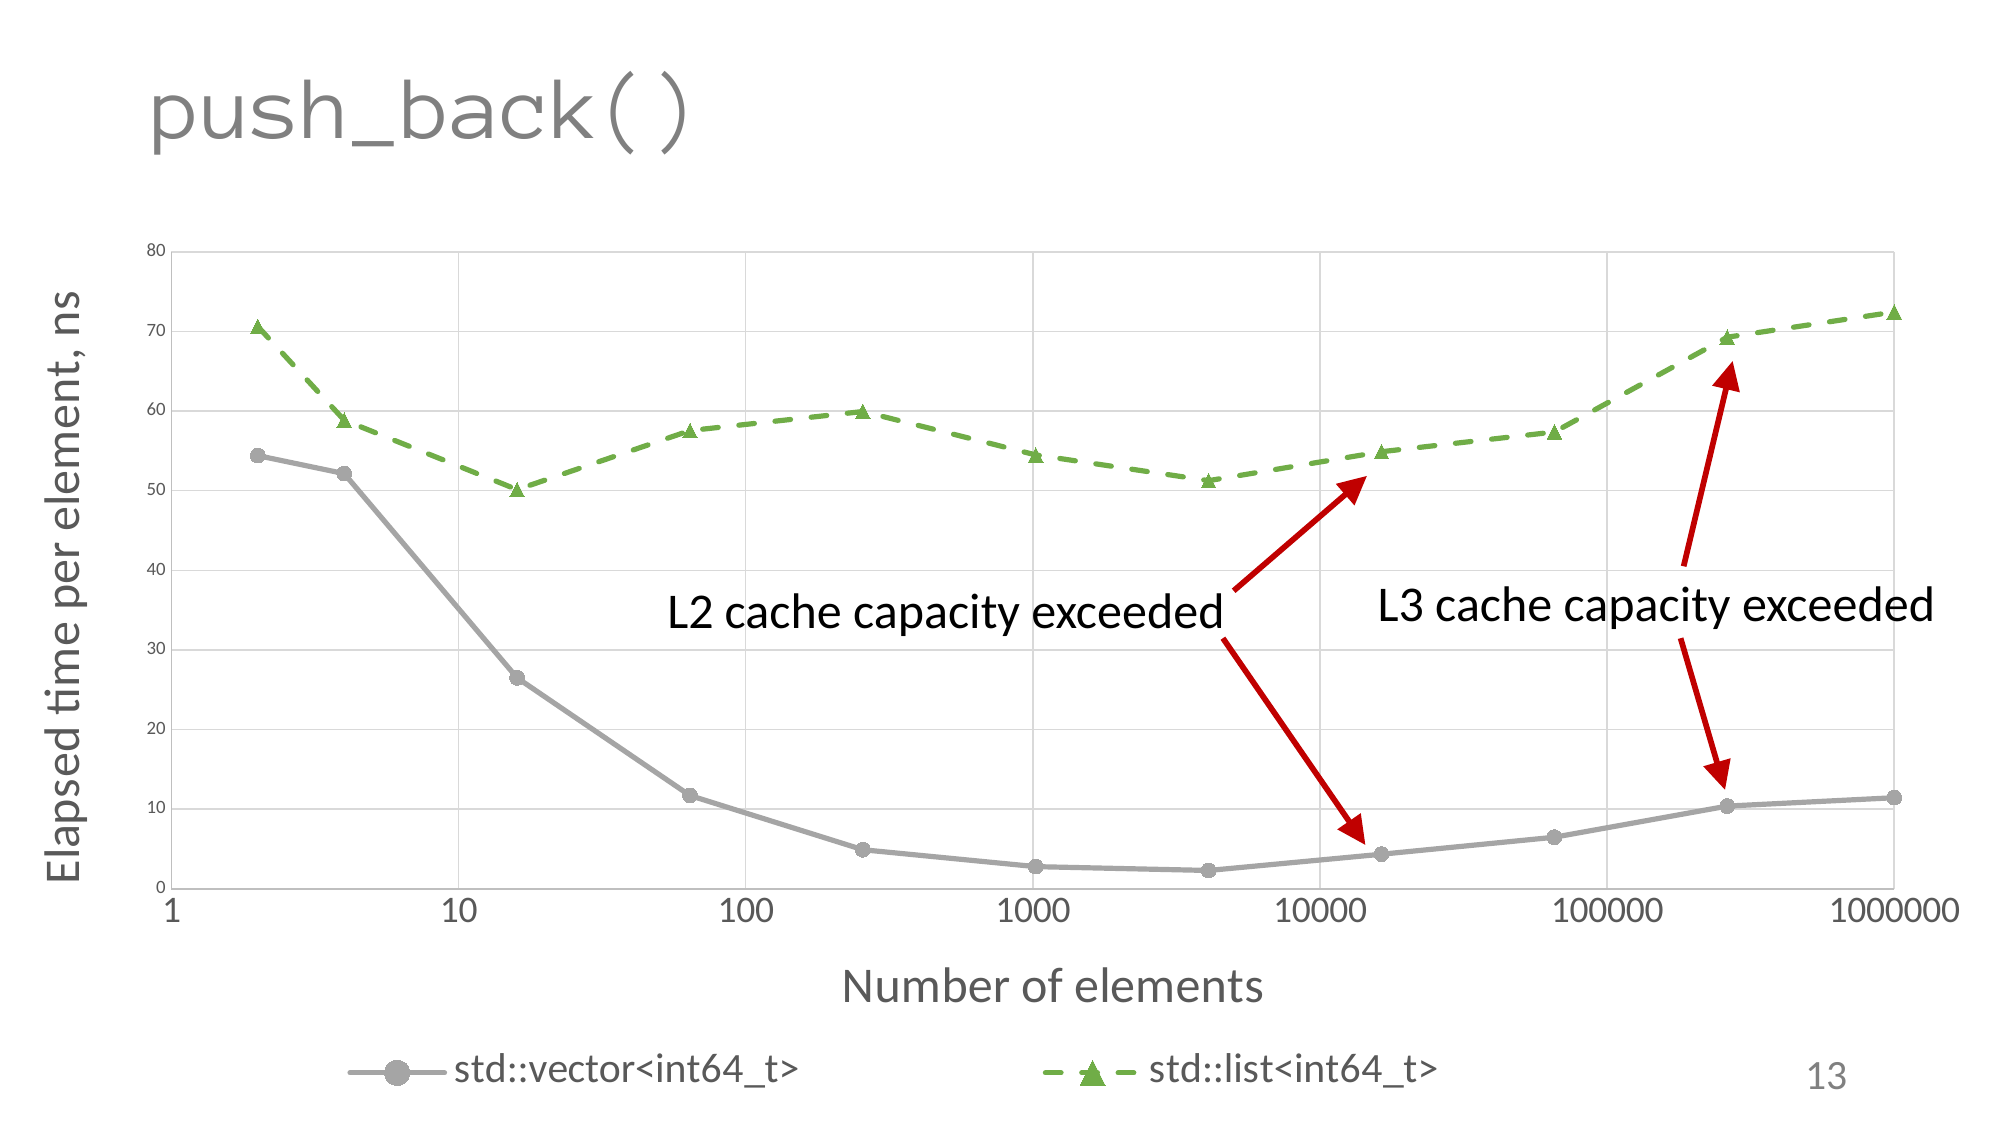

# push_back()

### Chart

| Category | std::vector<int64_t> | std::list<int64_t> |
|---|---|---|
L3 cache capacity exceeded
L2 cache capacity exceeded
13